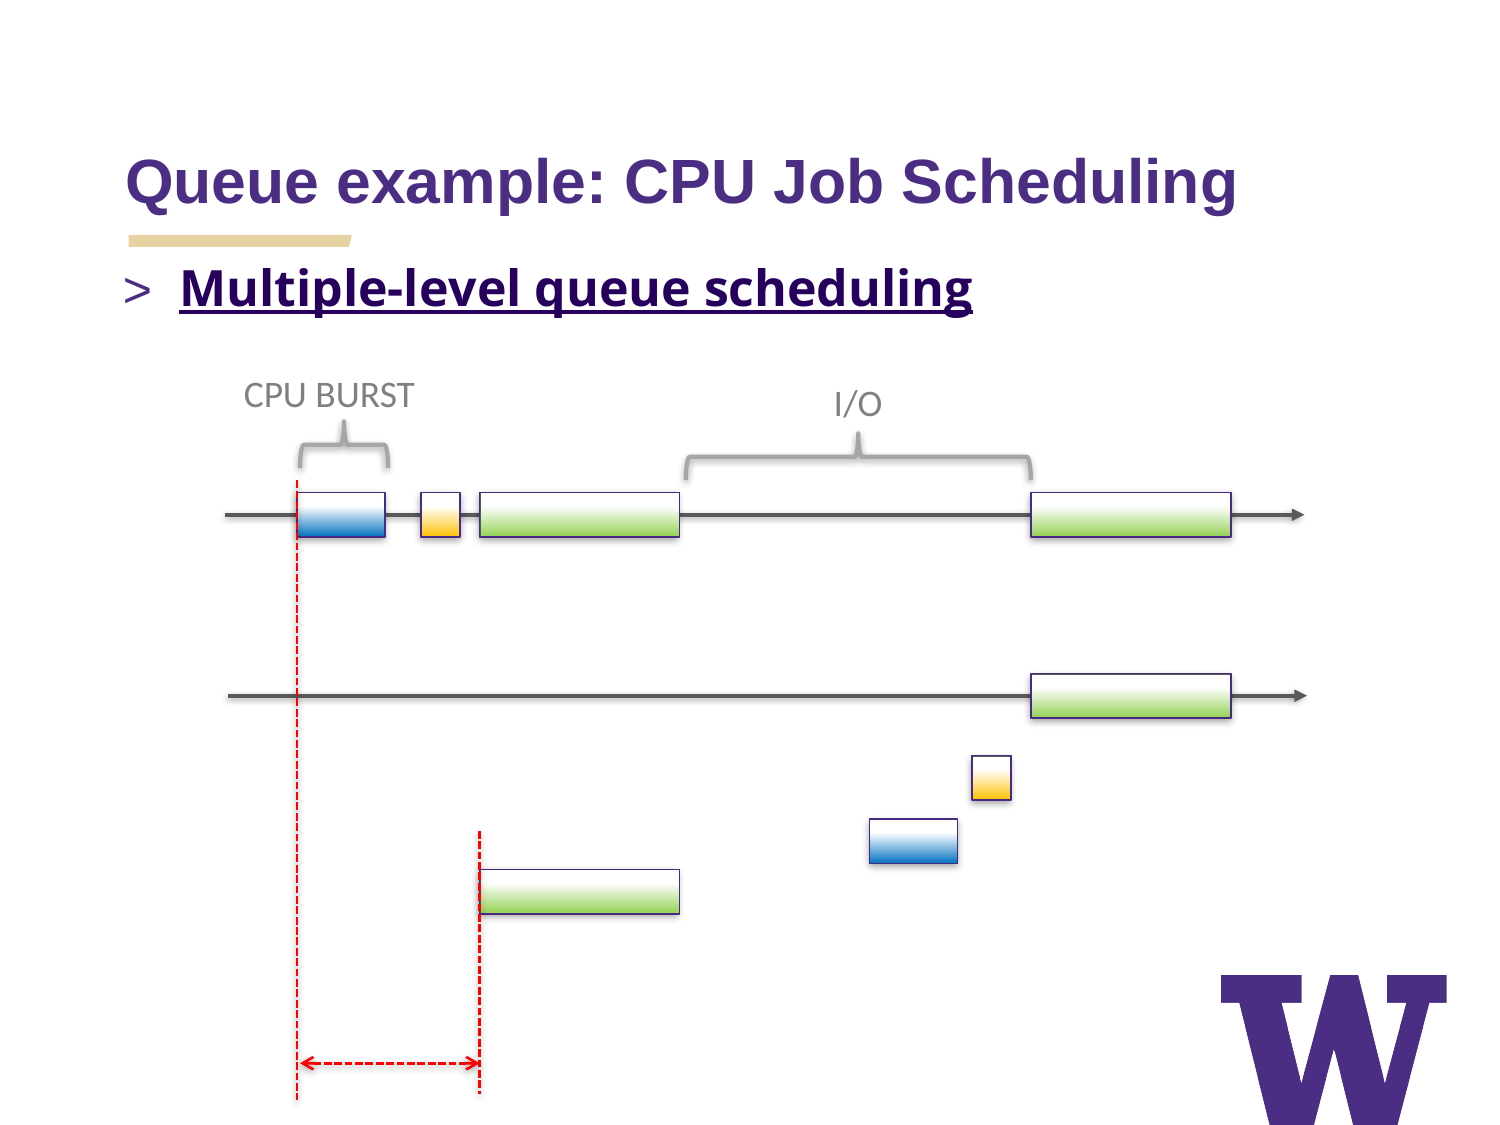

# Queue example: CPU Job Scheduling
Multiple-level queue scheduling

CPU BURST
I/O